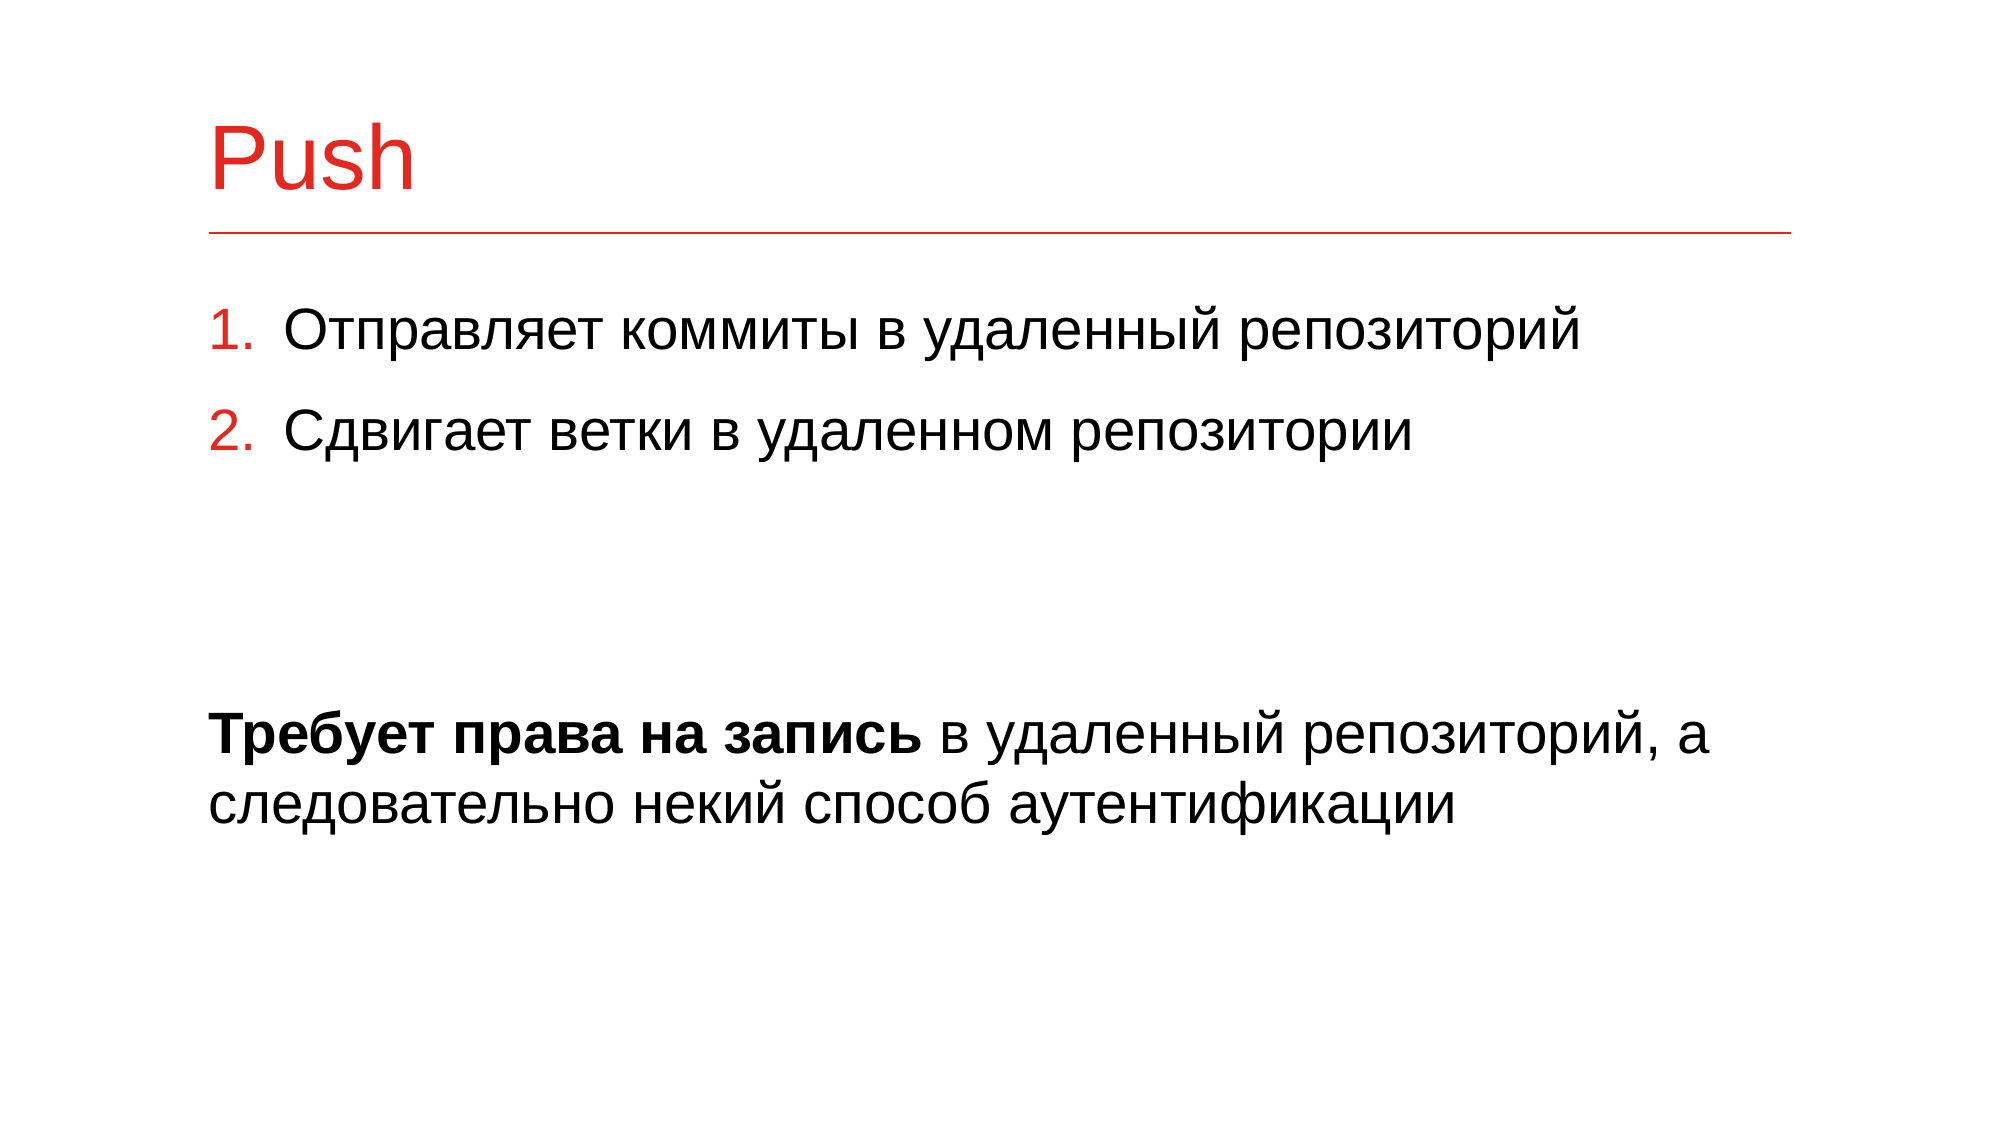

# Push
Отправляет коммиты в удаленный репозиторий
Сдвигает ветки в удаленном репозитории

Требует права на запись в удаленный репозиторий, а следовательно некий способ аутентификации